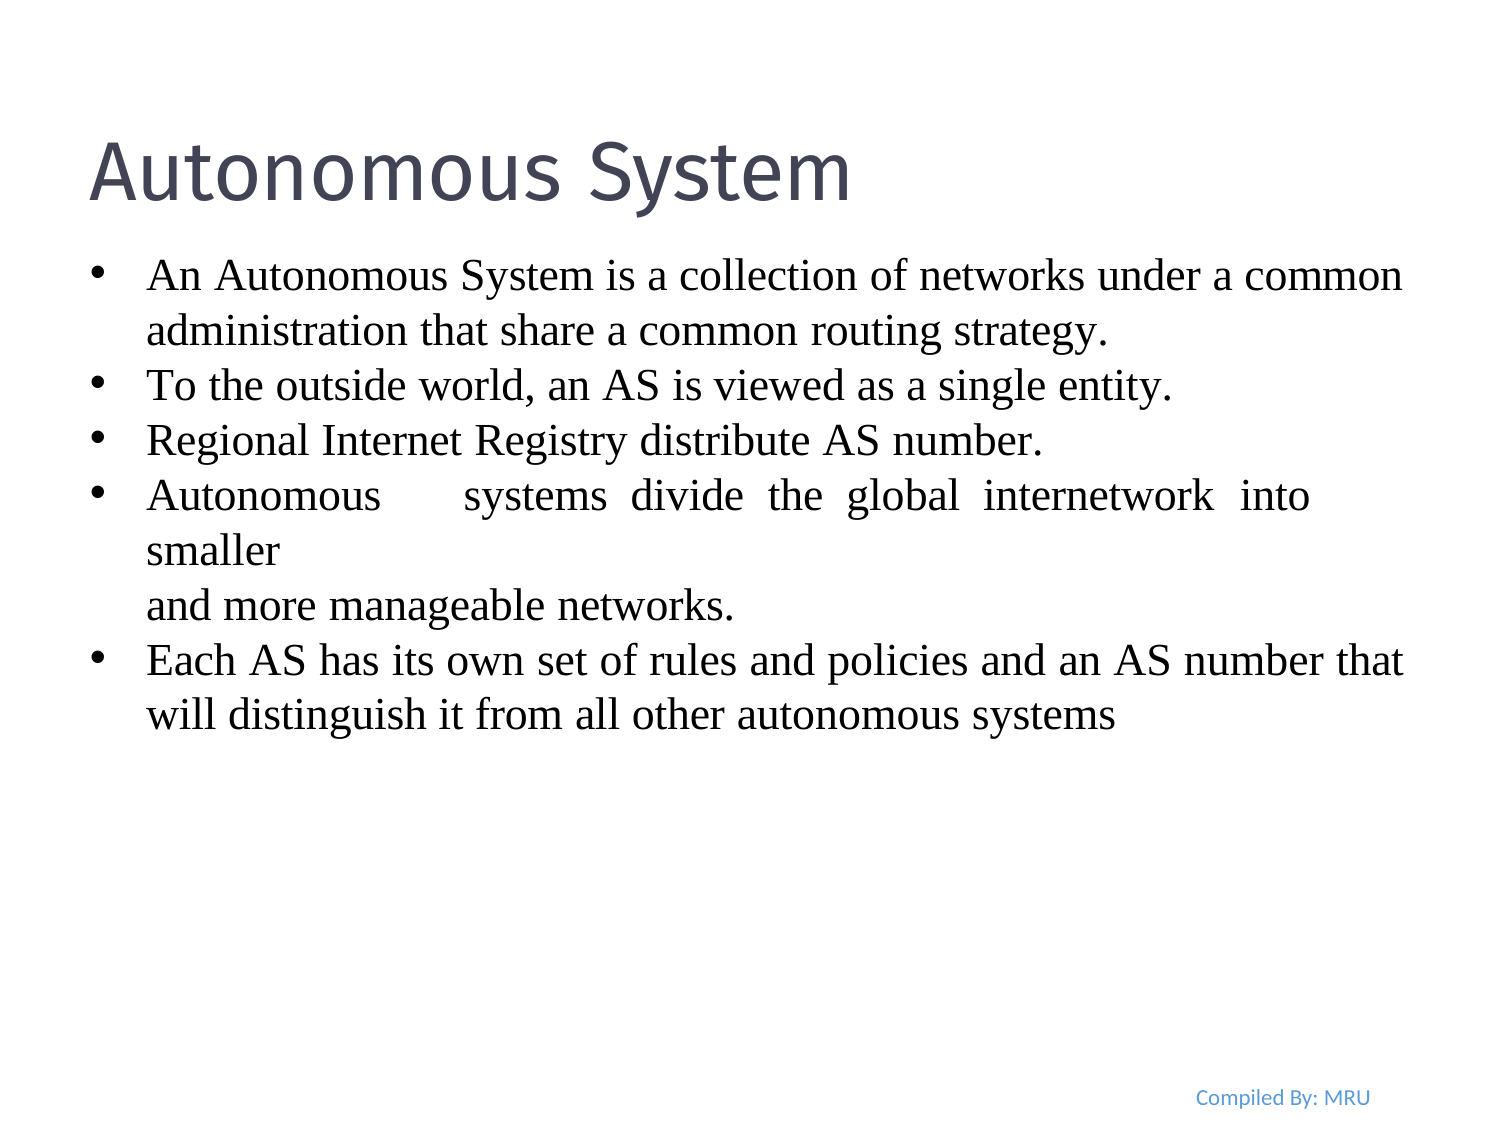

Autonomous System
An Autonomous System is a collection of networks under a common administration that share a common routing strategy.
To the outside world, an AS is viewed as a single entity.
Regional Internet Registry distribute AS number.
Autonomous	systems	divide	the	global	internetwork	into	smaller
and more manageable networks.
Each AS has its own set of rules and policies and an AS number that will distinguish it from all other autonomous systems
Compiled By: MRU